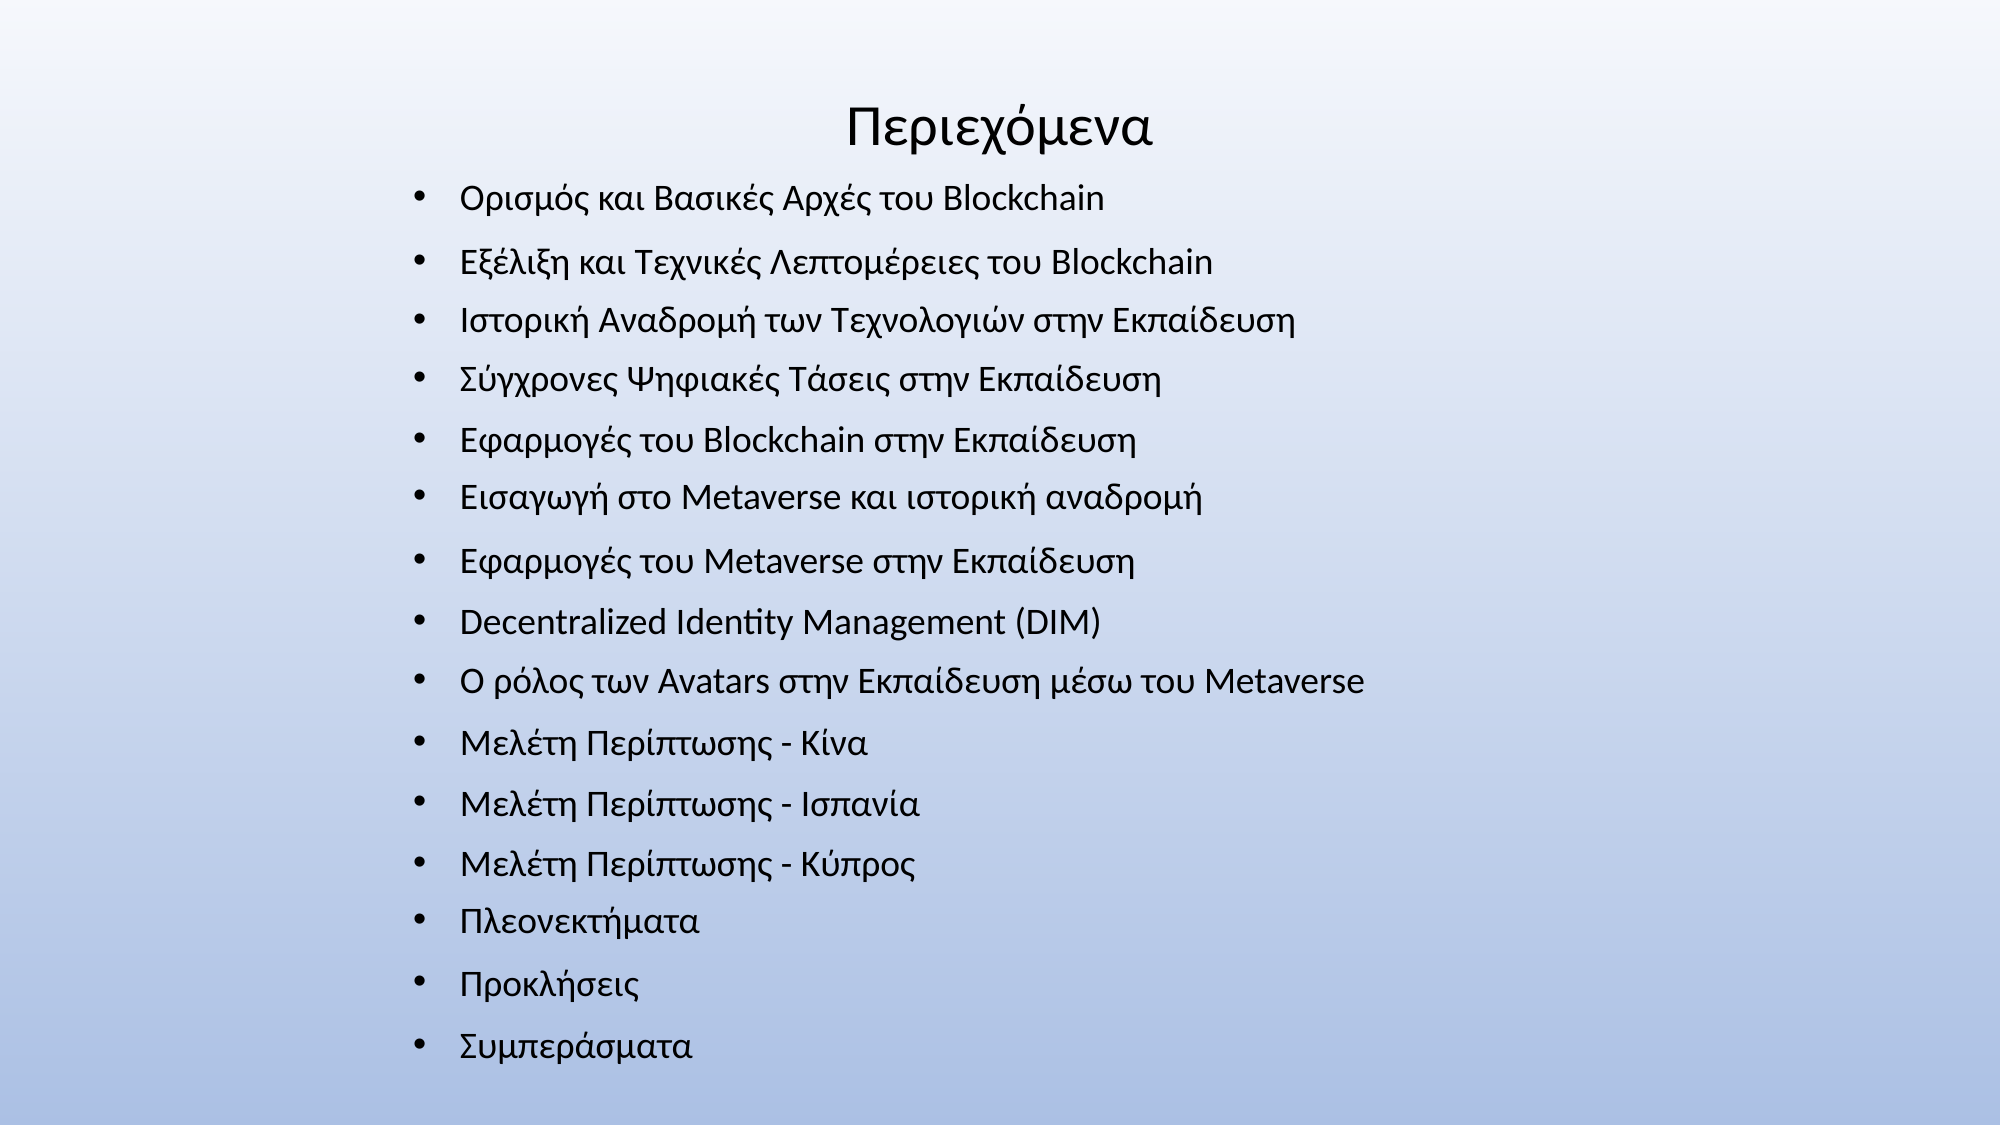

Περιεχόμενα
Ορισμός και Βασικές Αρχές του Blockchain
Εξέλιξη και Τεχνικές Λεπτομέρειες του Blockchain
Ιστορική Αναδρομή των Τεχνολογιών στην Εκπαίδευση
Σύγχρονες Ψηφιακές Τάσεις στην Εκπαίδευση
Εφαρμογές του Blockchain στην Εκπαίδευση
Εισαγωγή στο Metaverse και ιστορική αναδρομή
Εφαρμογές του Metaverse στην Εκπαίδευση
Decentralized Identity Management (DIM)
Ο ρόλος των Avatars στην Εκπαίδευση μέσω του Metaverse
Μελέτη Περίπτωσης - Κίνα
Μελέτη Περίπτωσης - Ισπανία
Μελέτη Περίπτωσης - Κύπρος
Πλεονεκτήματα
Προκλήσεις
Συμπεράσματα